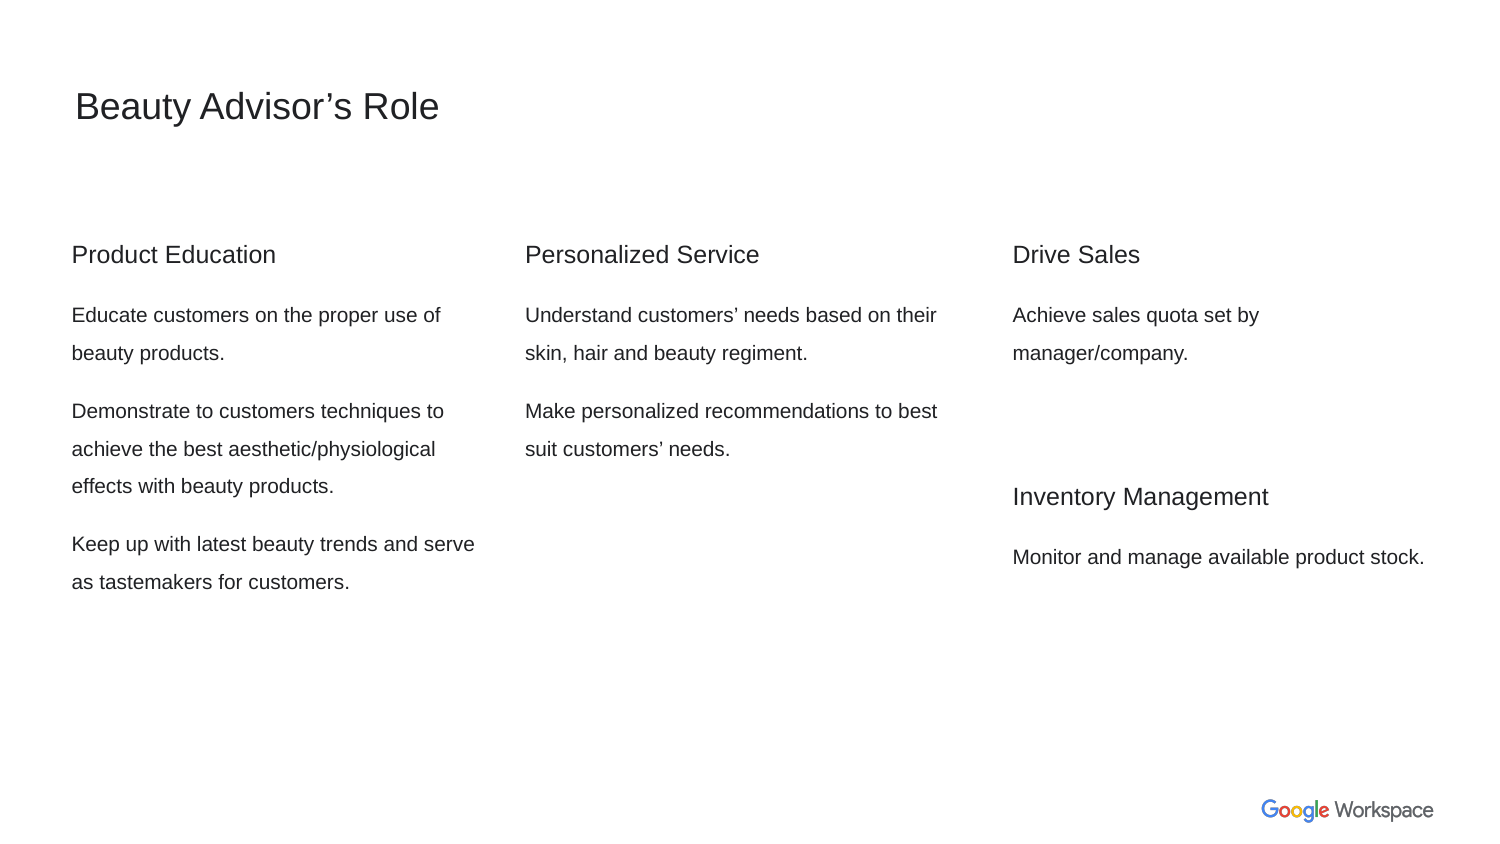

# Beauty Advisor’s Role
Product Education
Educate customers on the proper use of beauty products.
Demonstrate to customers techniques to achieve the best aesthetic/physiological effects with beauty products.
Keep up with latest beauty trends and serve as tastemakers for customers.
Personalized Service
Understand customers’ needs based on their skin, hair and beauty regiment.
Make personalized recommendations to best suit customers’ needs.
Drive Sales
Achieve sales quota set by manager/company.
Inventory Management
Monitor and manage available product stock.